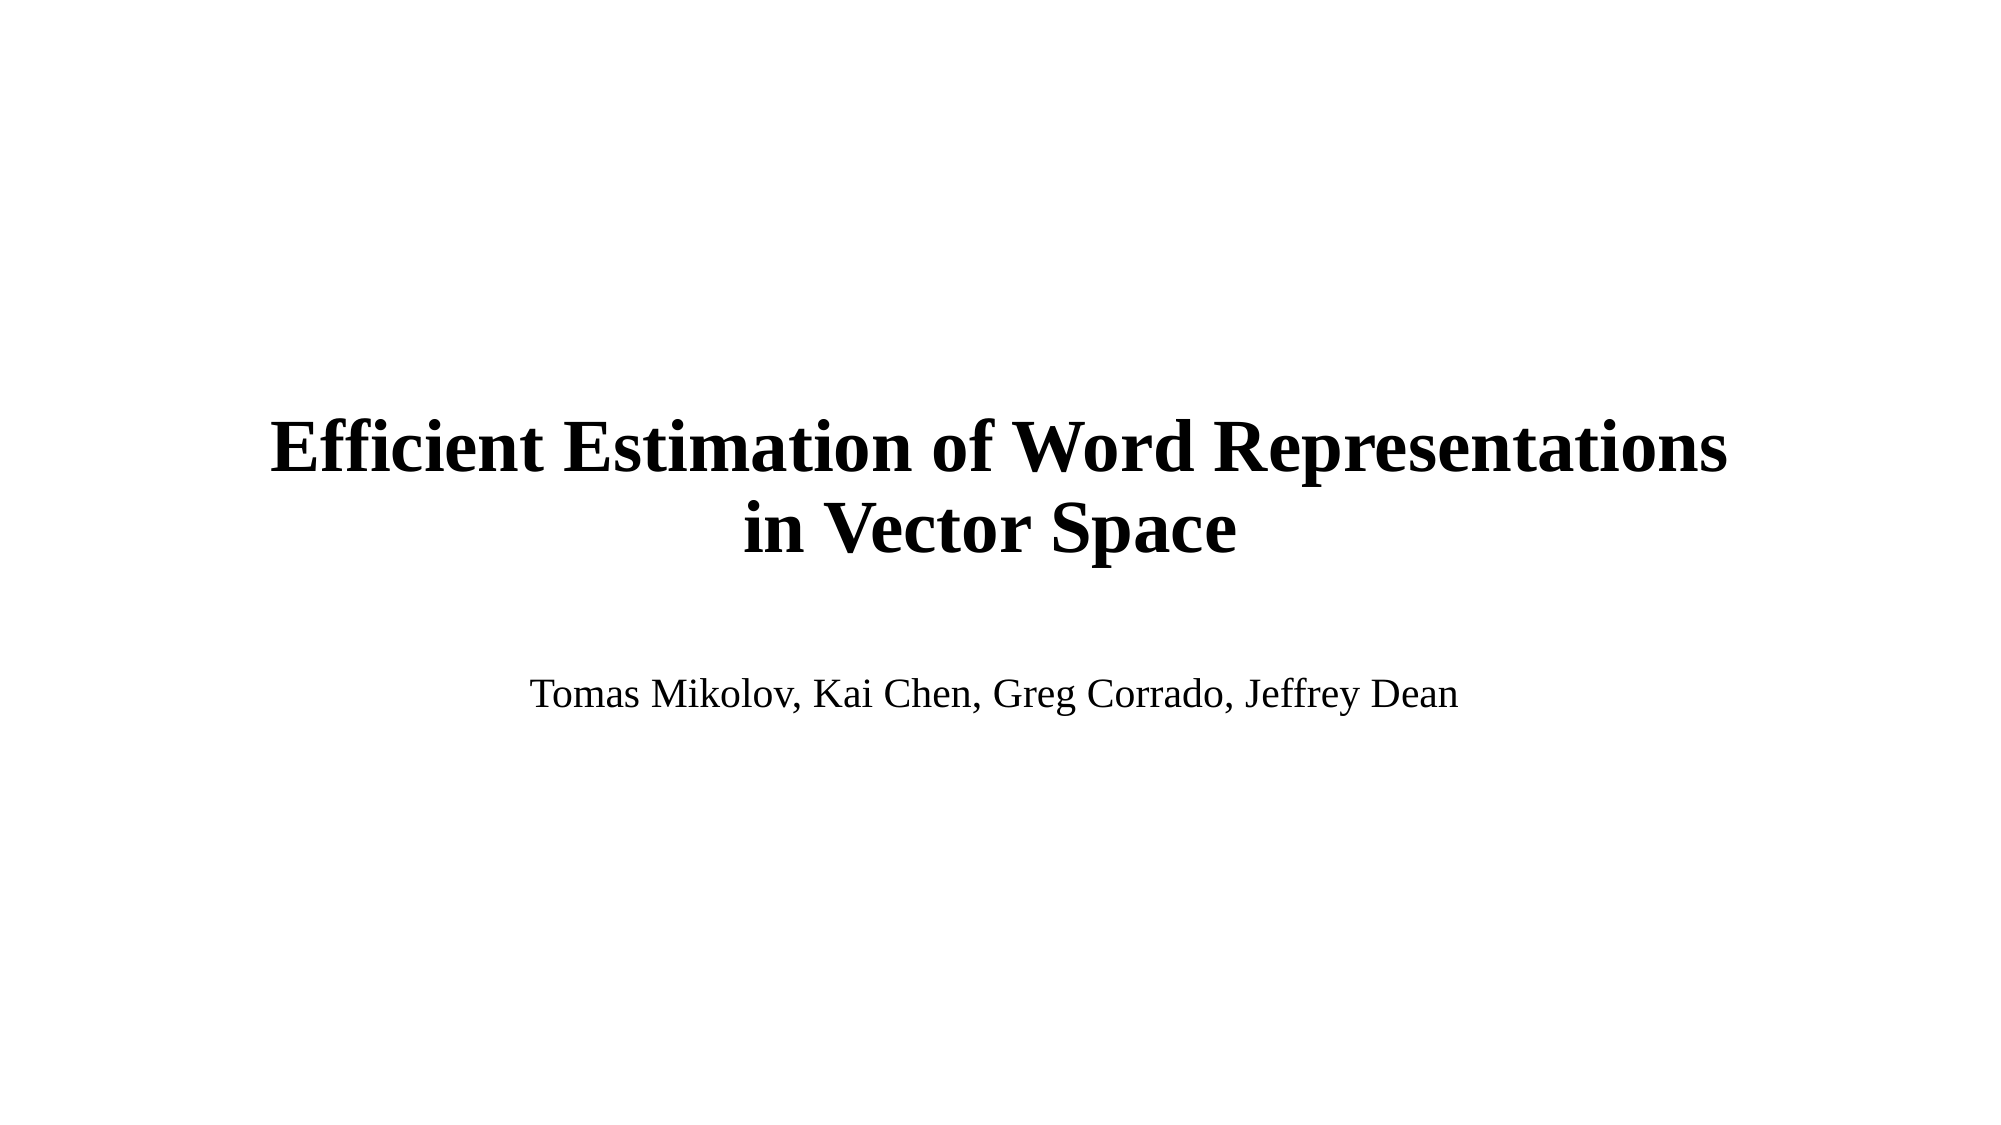

# Efficient Estimation of Word Representations in Vector Space
Tomas Mikolov, Kai Chen, Greg Corrado, Jeffrey Dean